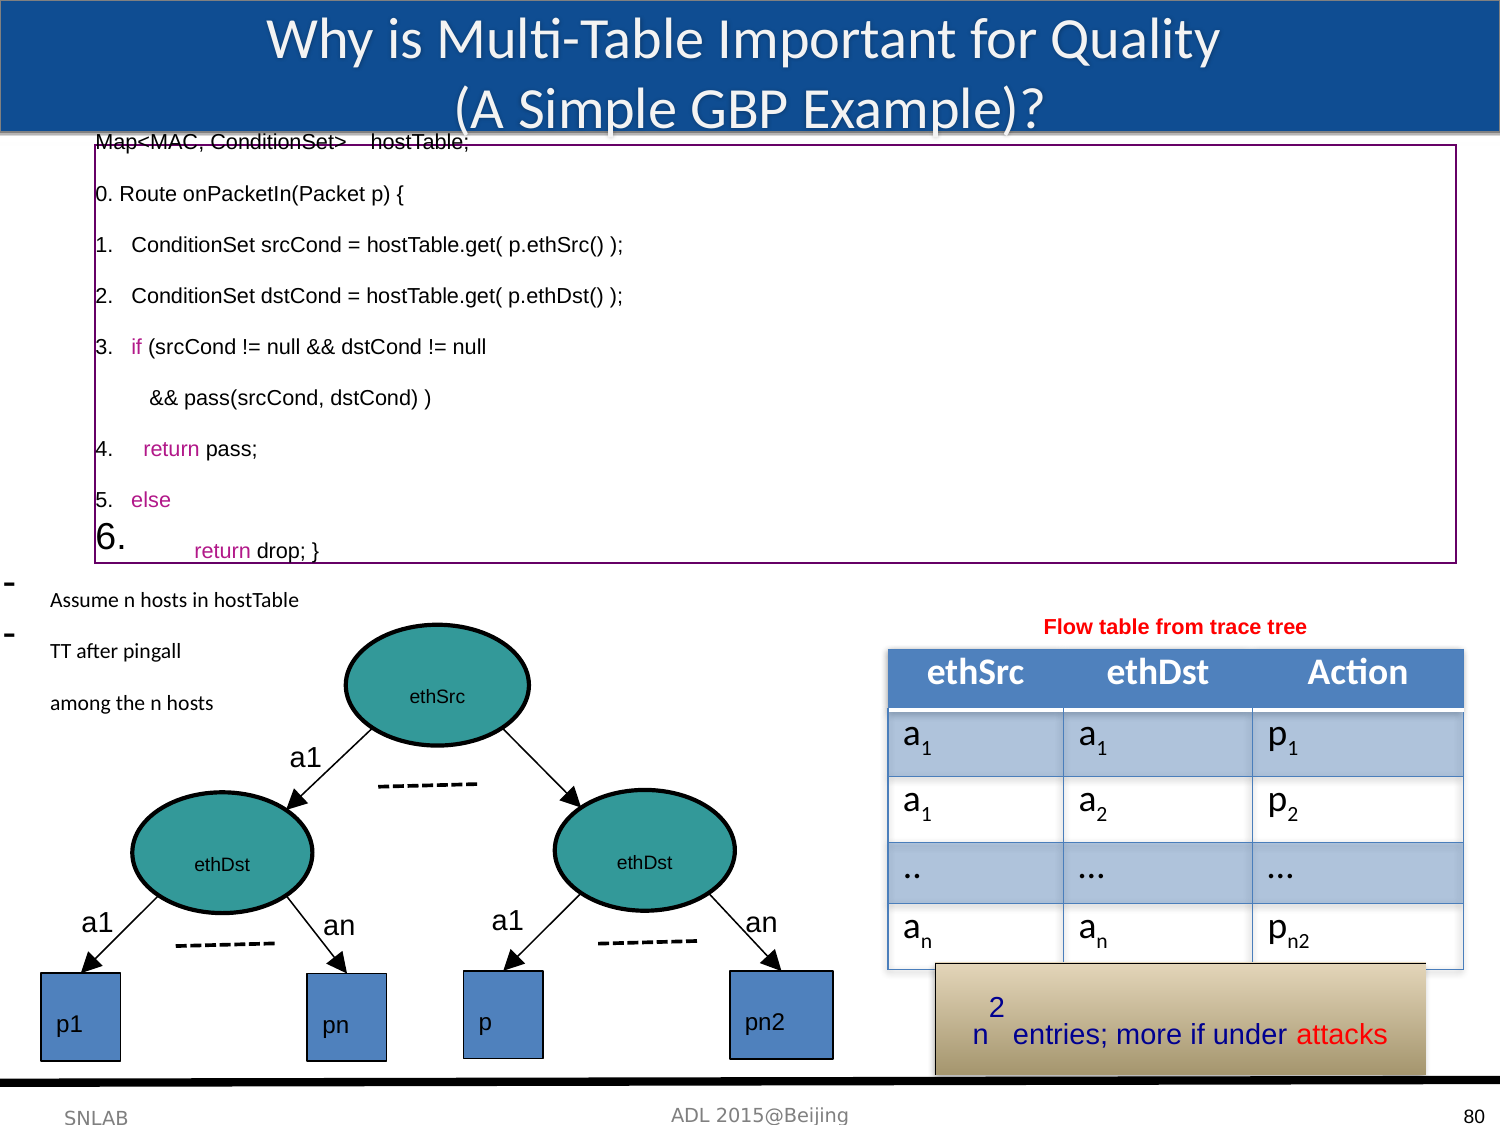

# Why is Multi-Table Important for Quality (A Simple GBP Example)?
Map<MAC, ConditionSet>    hostTable;
0. Route onPacketIn(Packet p) {
1.   ConditionSet srcCond = hostTable.get( p.ethSrc() );
2.   ConditionSet dstCond = hostTable.get( p.ethDst() );
3.   if (srcCond != null && dstCond != null
         && pass(srcCond, dstCond) )
4.     return pass;
5.   else
    return drop; }
Assume n hosts in hostTable
TT after pingall
among the n hosts
Flow table from trace tree
ethSrc
a1
ethDst
ethDst
a1
a1
an
an
p
pn2
p1
pn
| ethSrc | ethDst | Action |
| --- | --- | --- |
| a1 | a1 | p1 |
| a1 | a2 | p2 |
| .. | … | … |
| an | an | pn2 |
n2 entries; more if under attacks
80